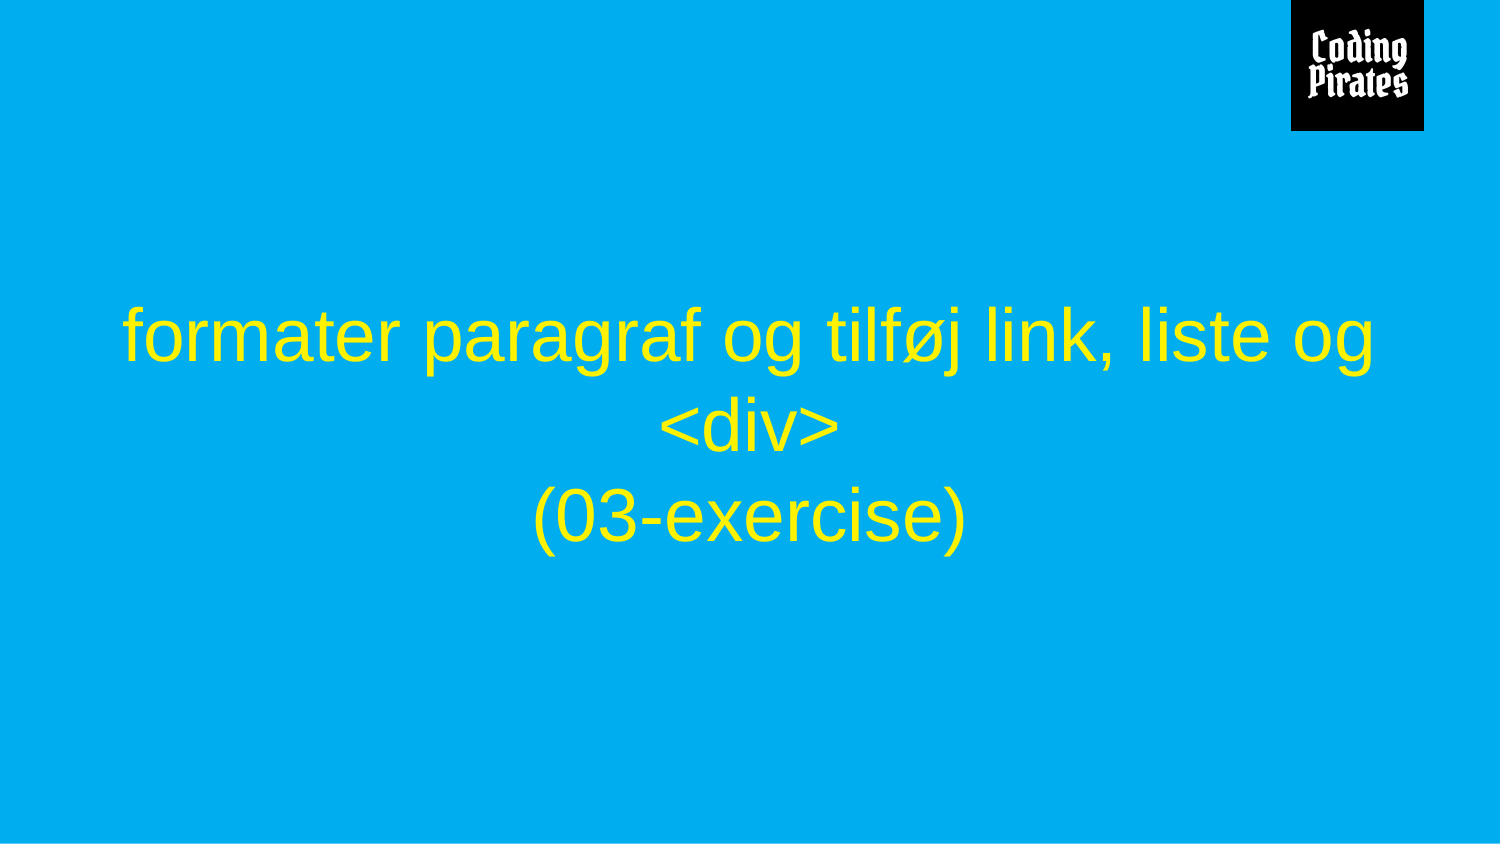

# formater paragraf og tilføj link, liste og <div>
(03-exercise)